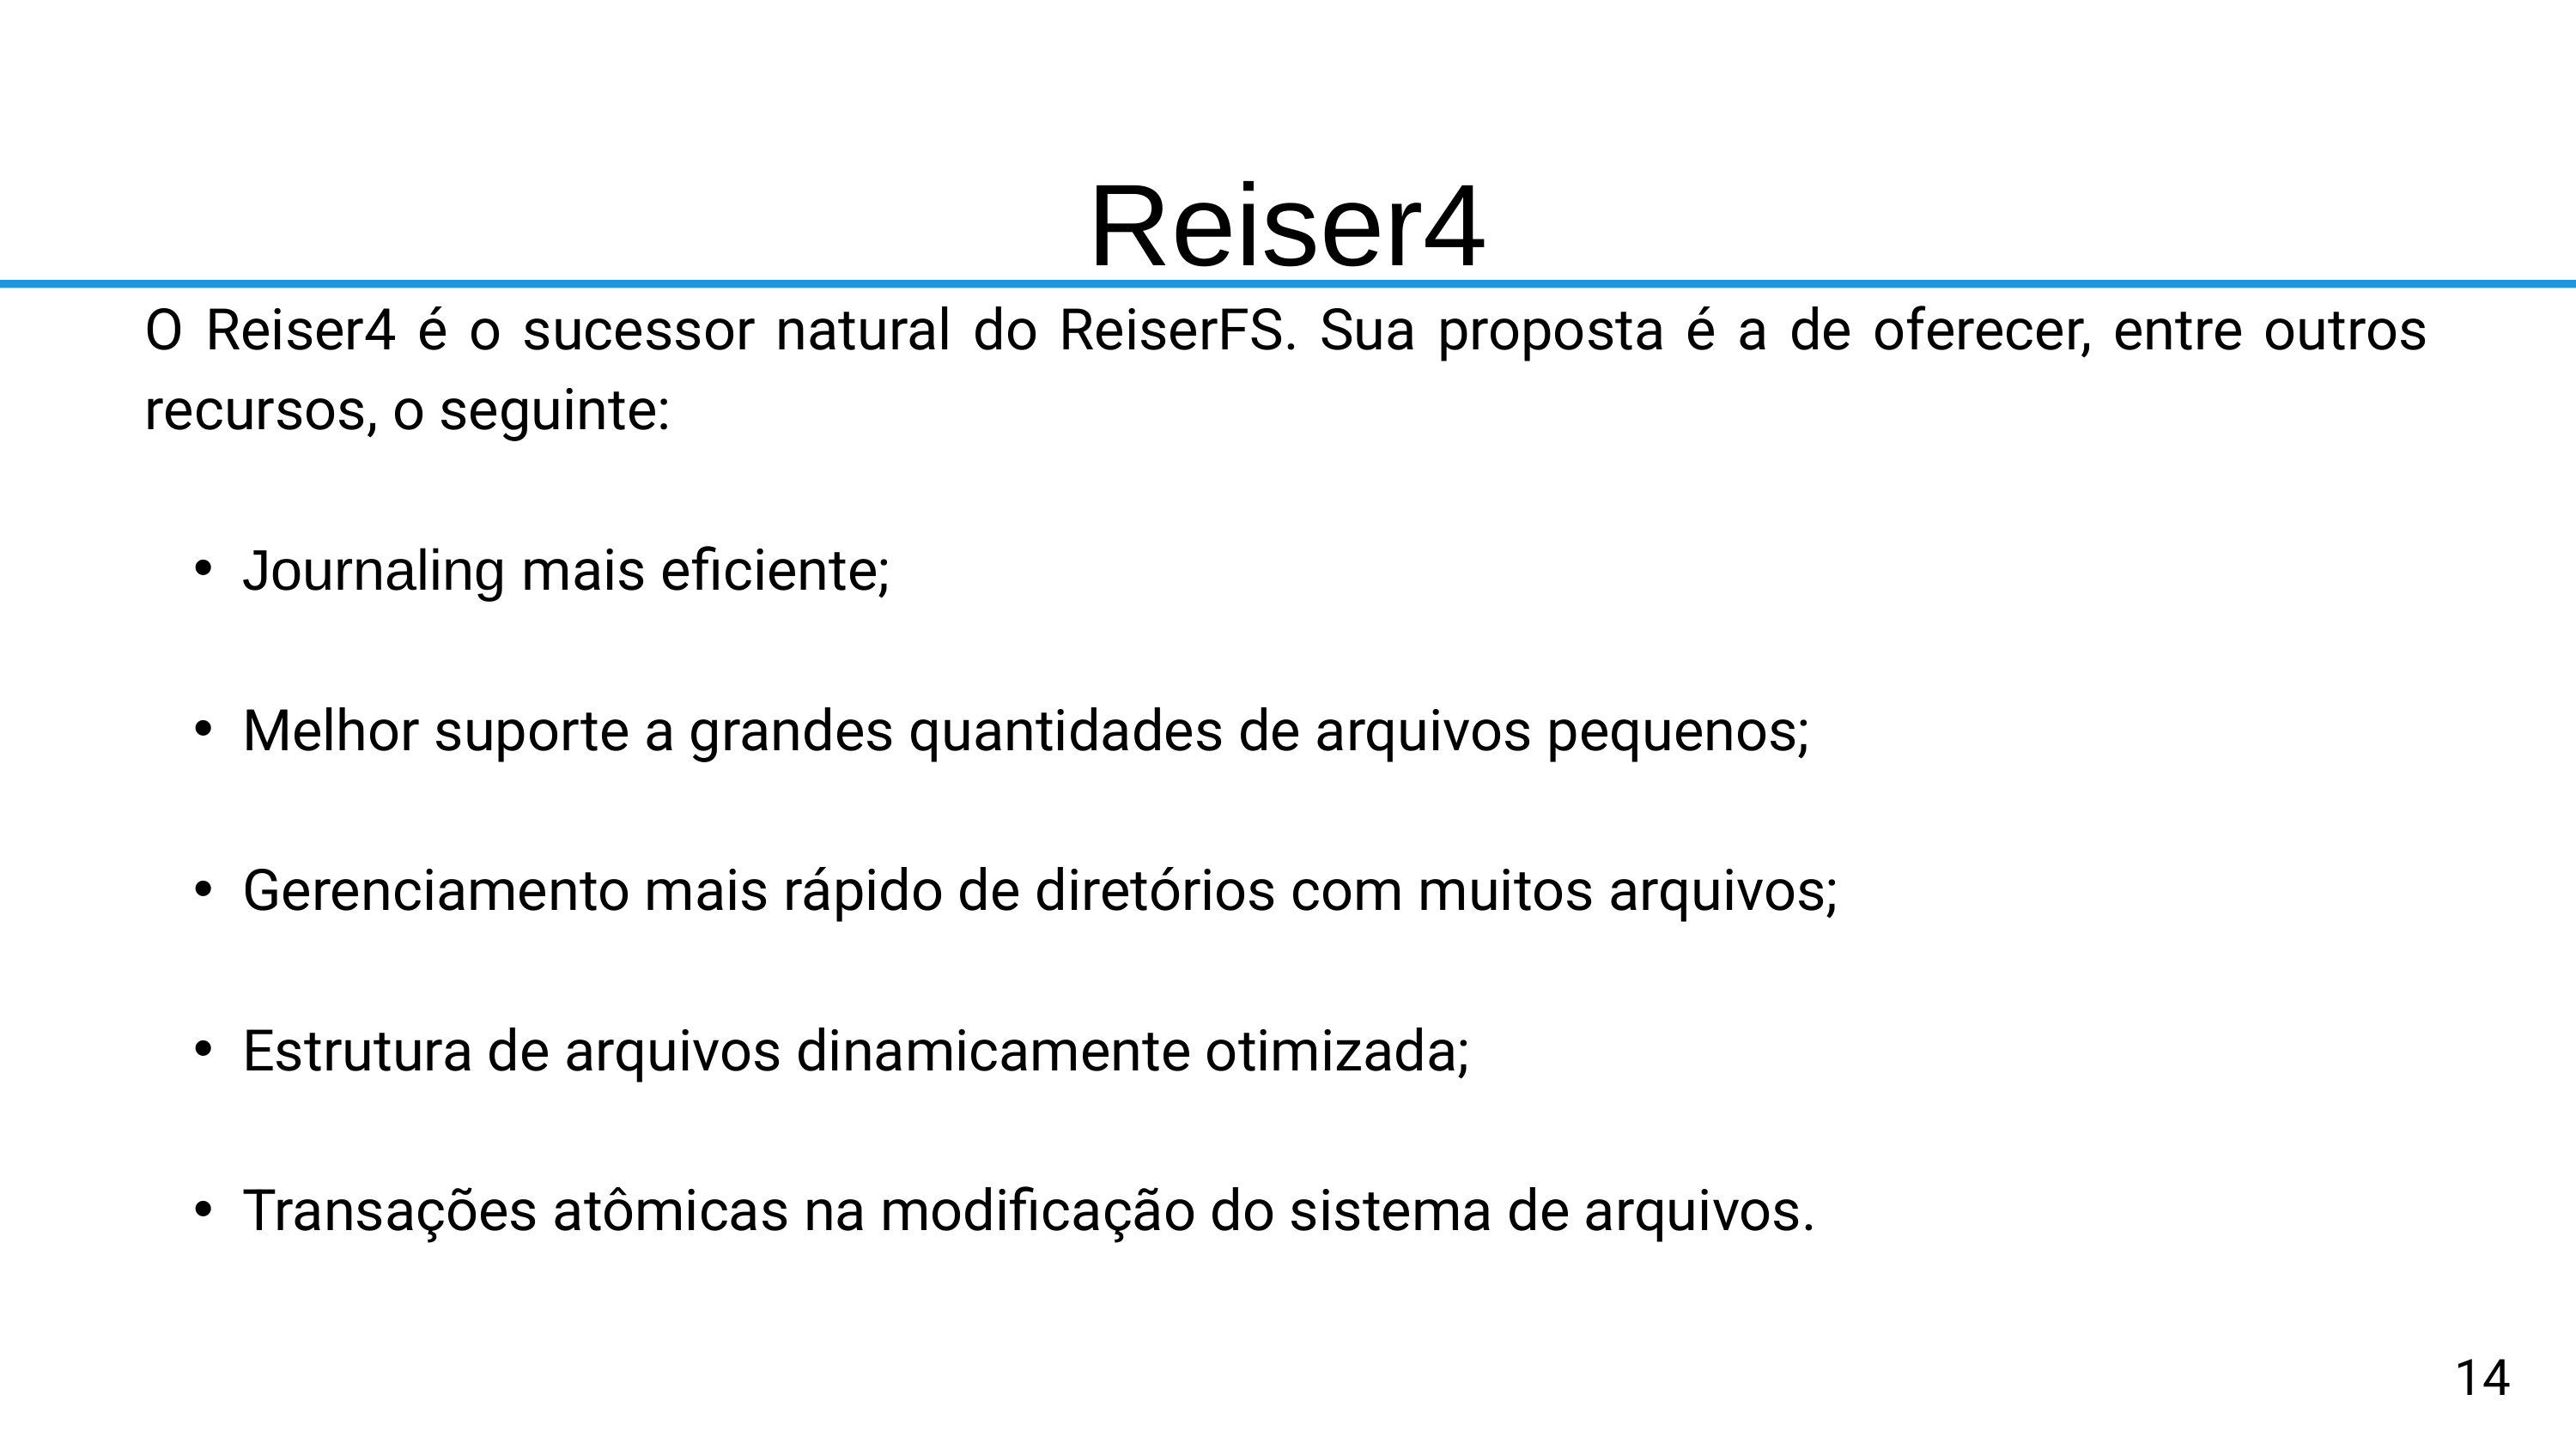

Reiser4
O Reiser4 é o sucessor natural do ReiserFS. Sua proposta é a de oferecer, entre outros recursos, o seguinte:

Journaling mais eficiente;

Melhor suporte a grandes quantidades de arquivos pequenos;

Gerenciamento mais rápido de diretórios com muitos arquivos;

Estrutura de arquivos dinamicamente otimizada;

Transações atômicas na modificação do sistema de arquivos.

14